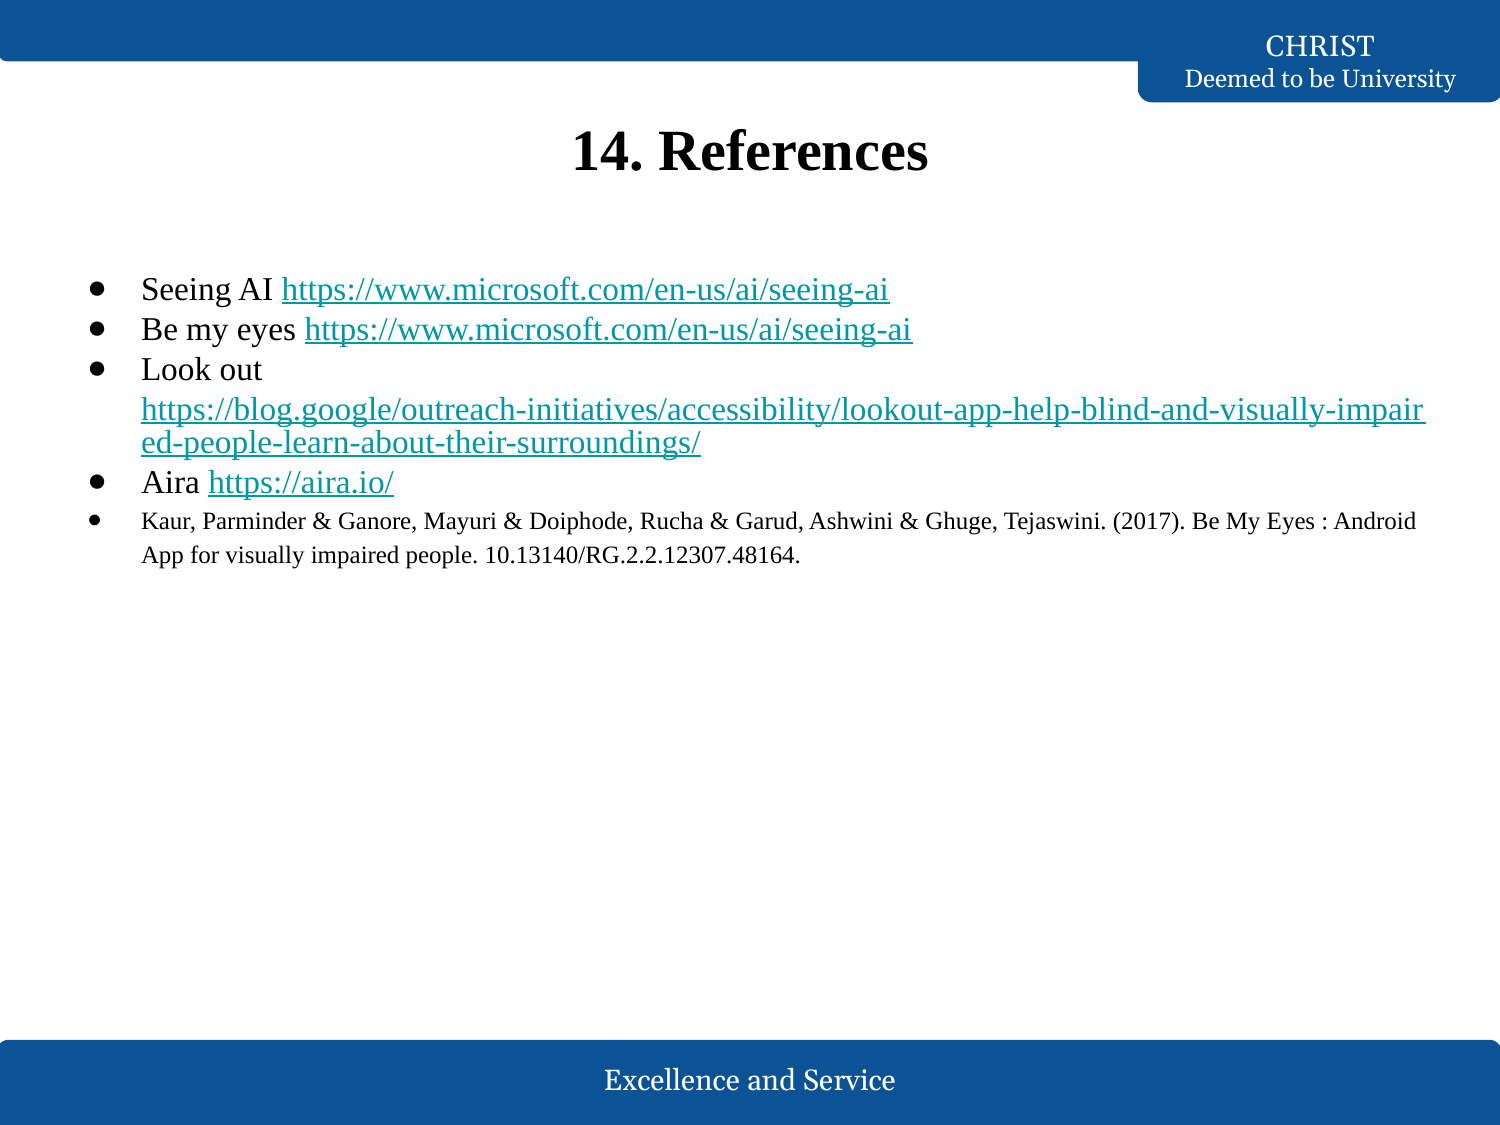

# 14. References
Seeing AI https://www.microsoft.com/en-us/ai/seeing-ai
Be my eyes https://www.microsoft.com/en-us/ai/seeing-ai
Look out https://blog.google/outreach-initiatives/accessibility/lookout-app-help-blind-and-visually-impaired-people-learn-about-their-surroundings/
Aira https://aira.io/
Kaur, Parminder & Ganore, Mayuri & Doiphode, Rucha & Garud, Ashwini & Ghuge, Tejaswini. (2017). Be My Eyes : Android App for visually impaired people. 10.13140/RG.2.2.12307.48164.

26